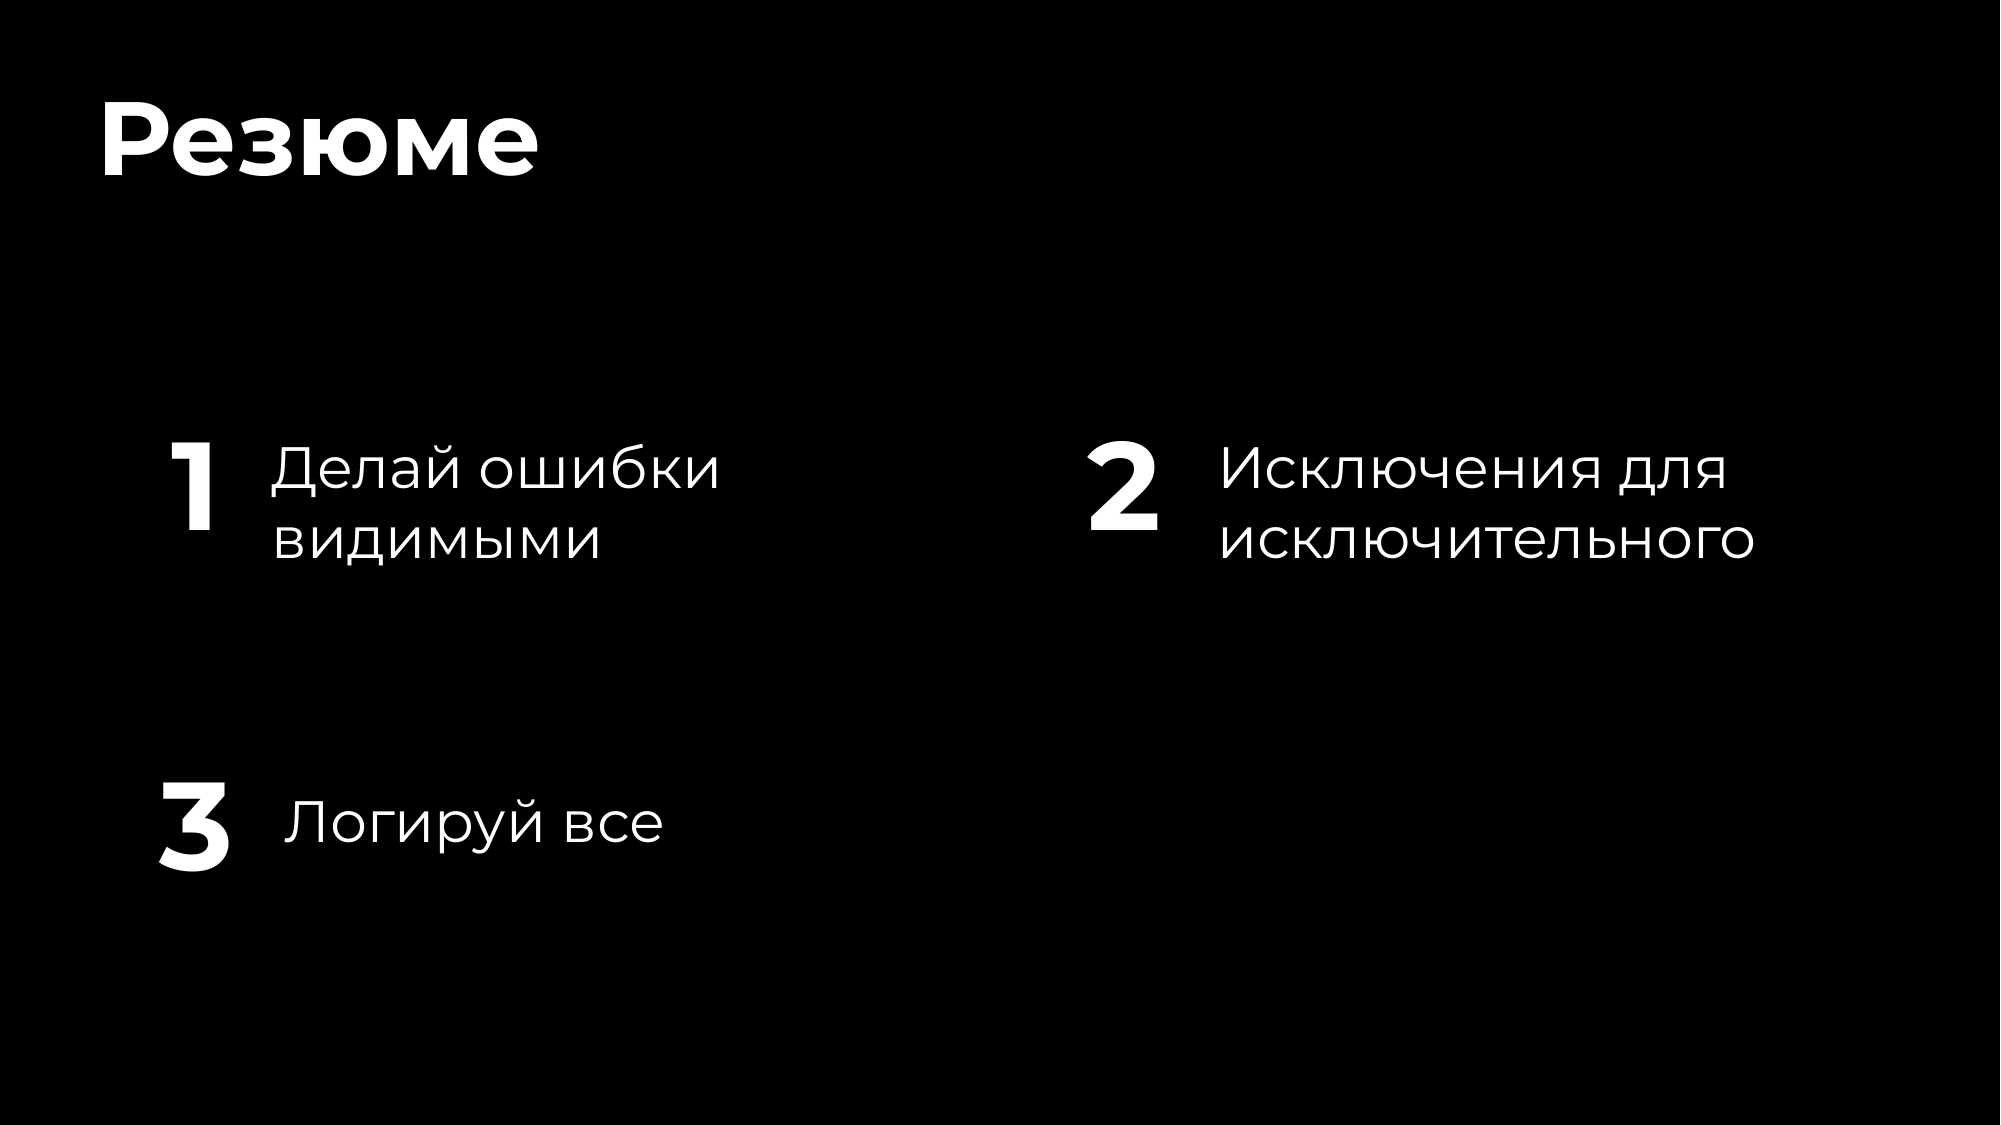

# Резюме
1
2
Делай ошибки видимыми
Исключения для исключительного
3
Логируй все